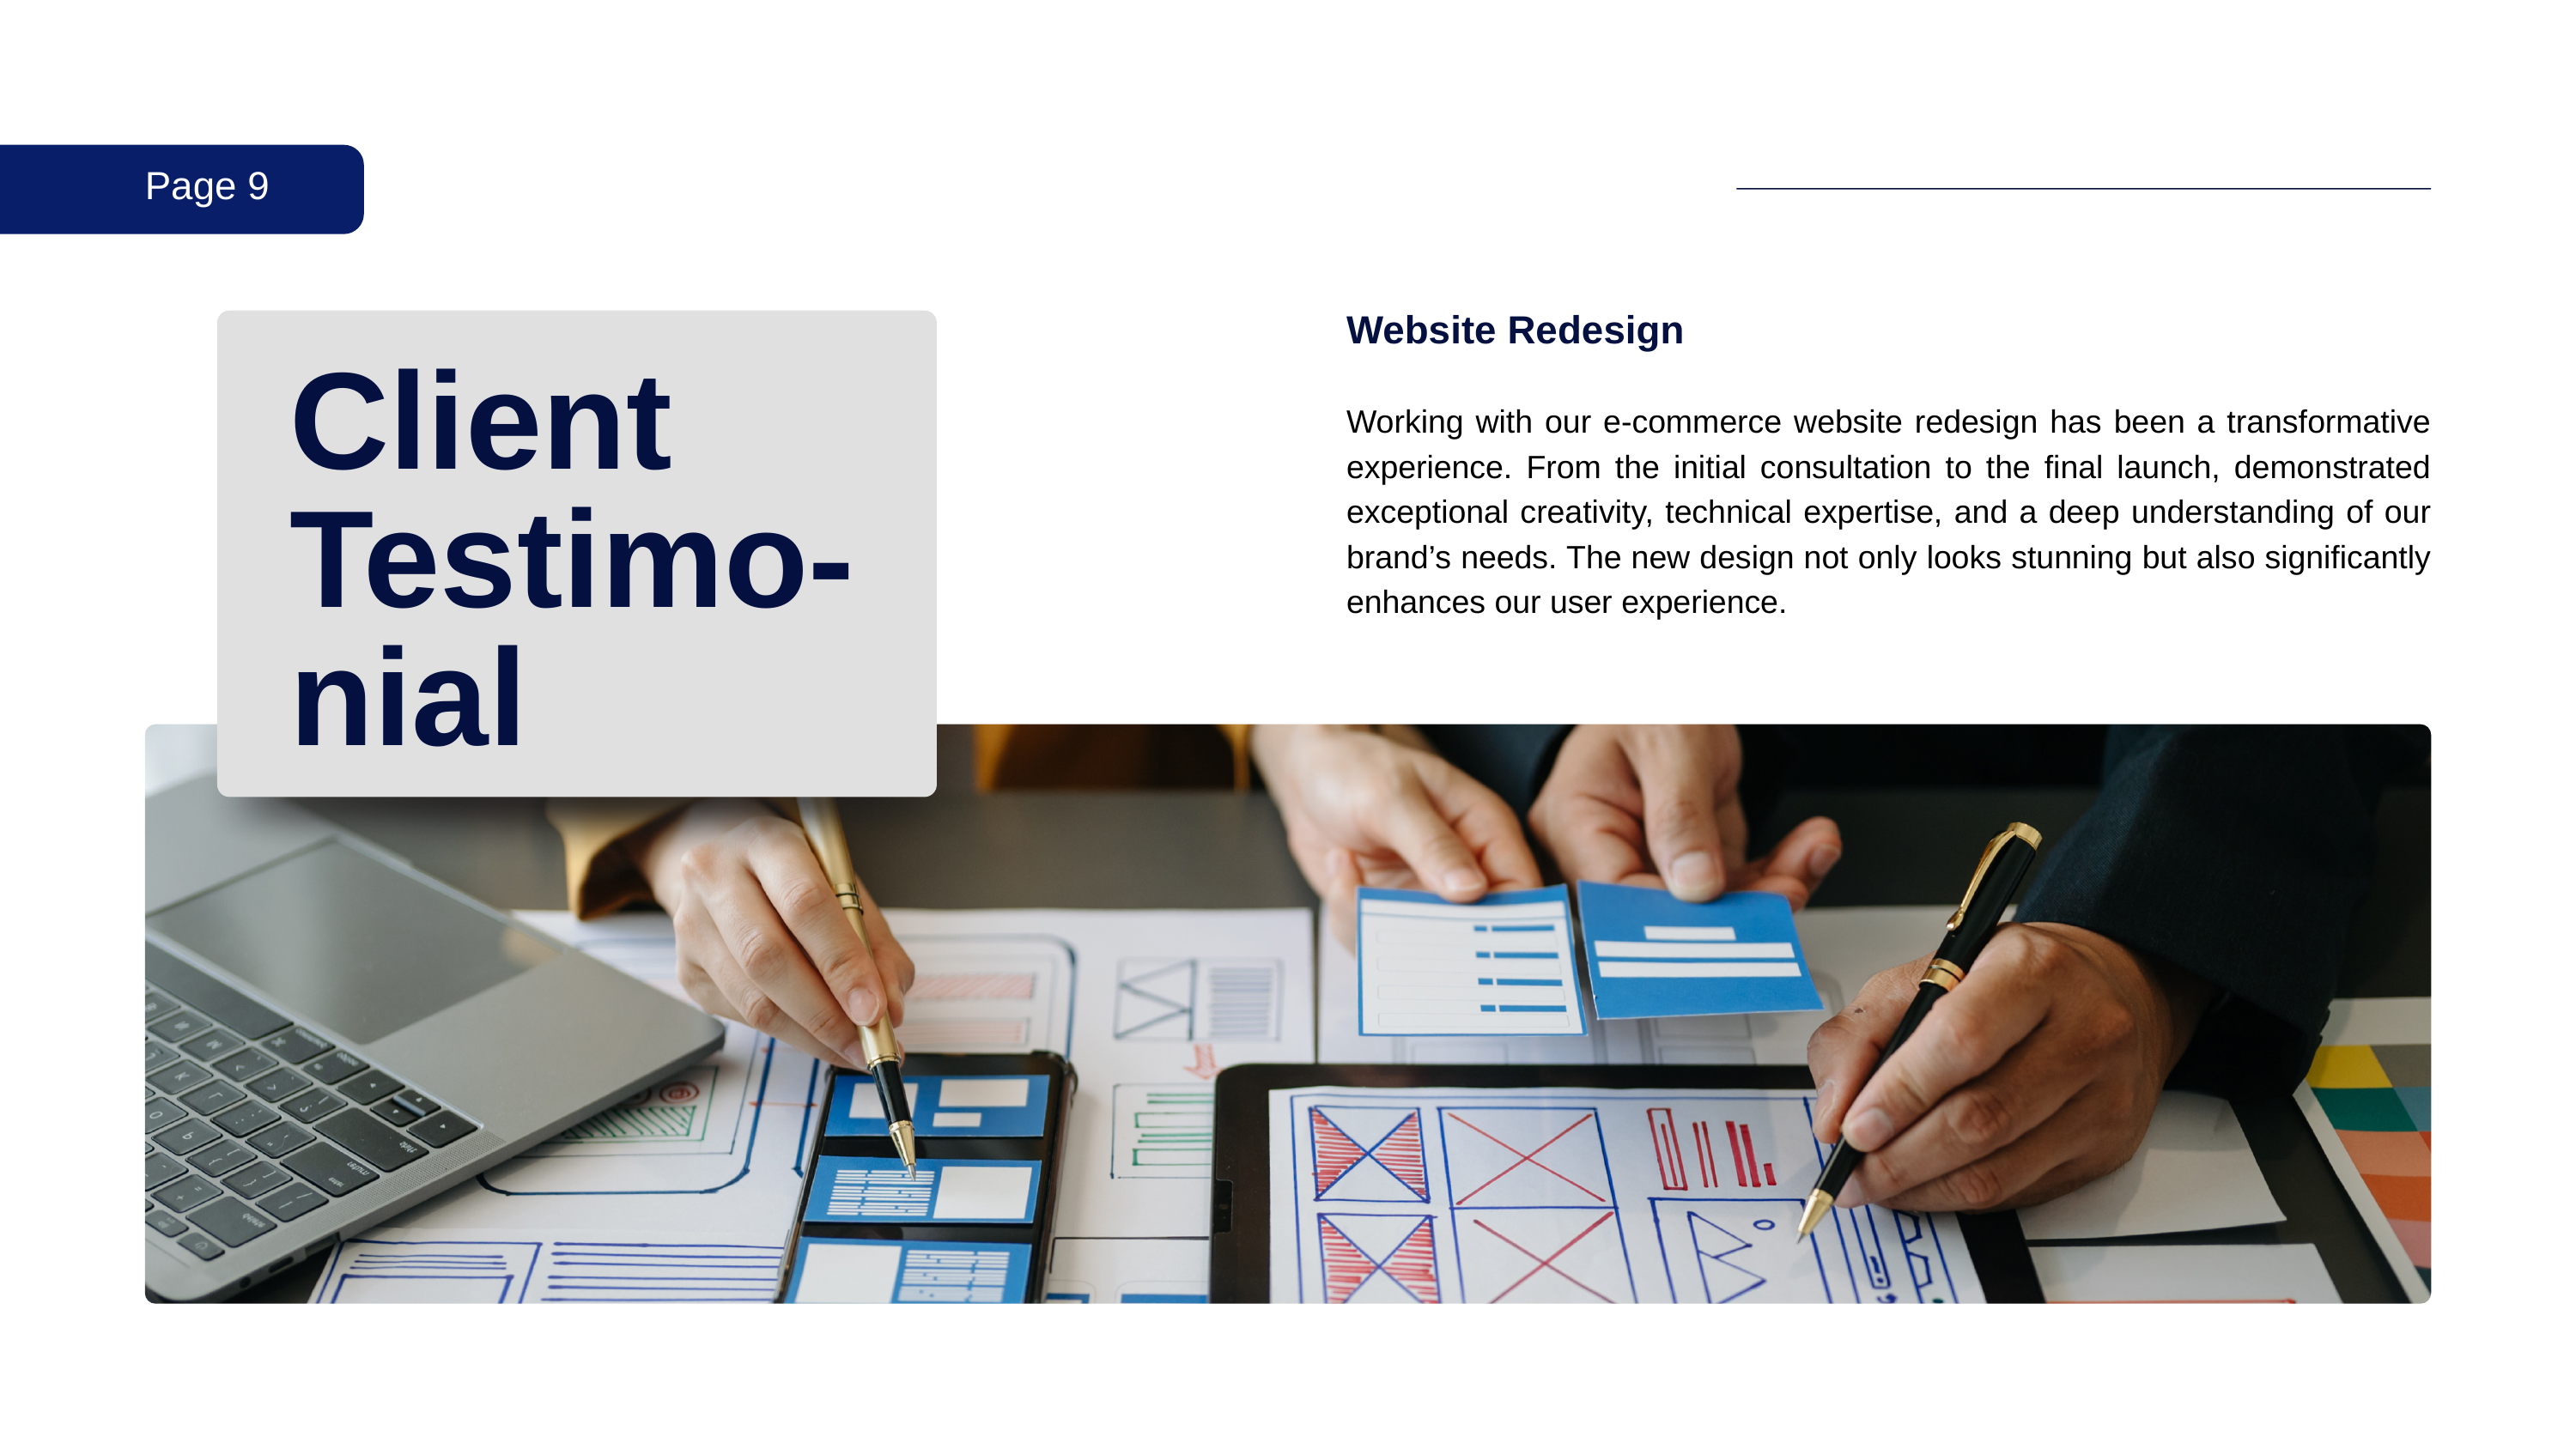

Page 9

Website Redesign
Client Testimo-
nial
Working with our e-commerce website redesign has been a transformative experience. From the initial consultation to the final launch, demonstrated exceptional creativity, technical expertise, and a deep understanding of our brand’s needs. The new design not only looks stunning but also significantly enhances our user experience.